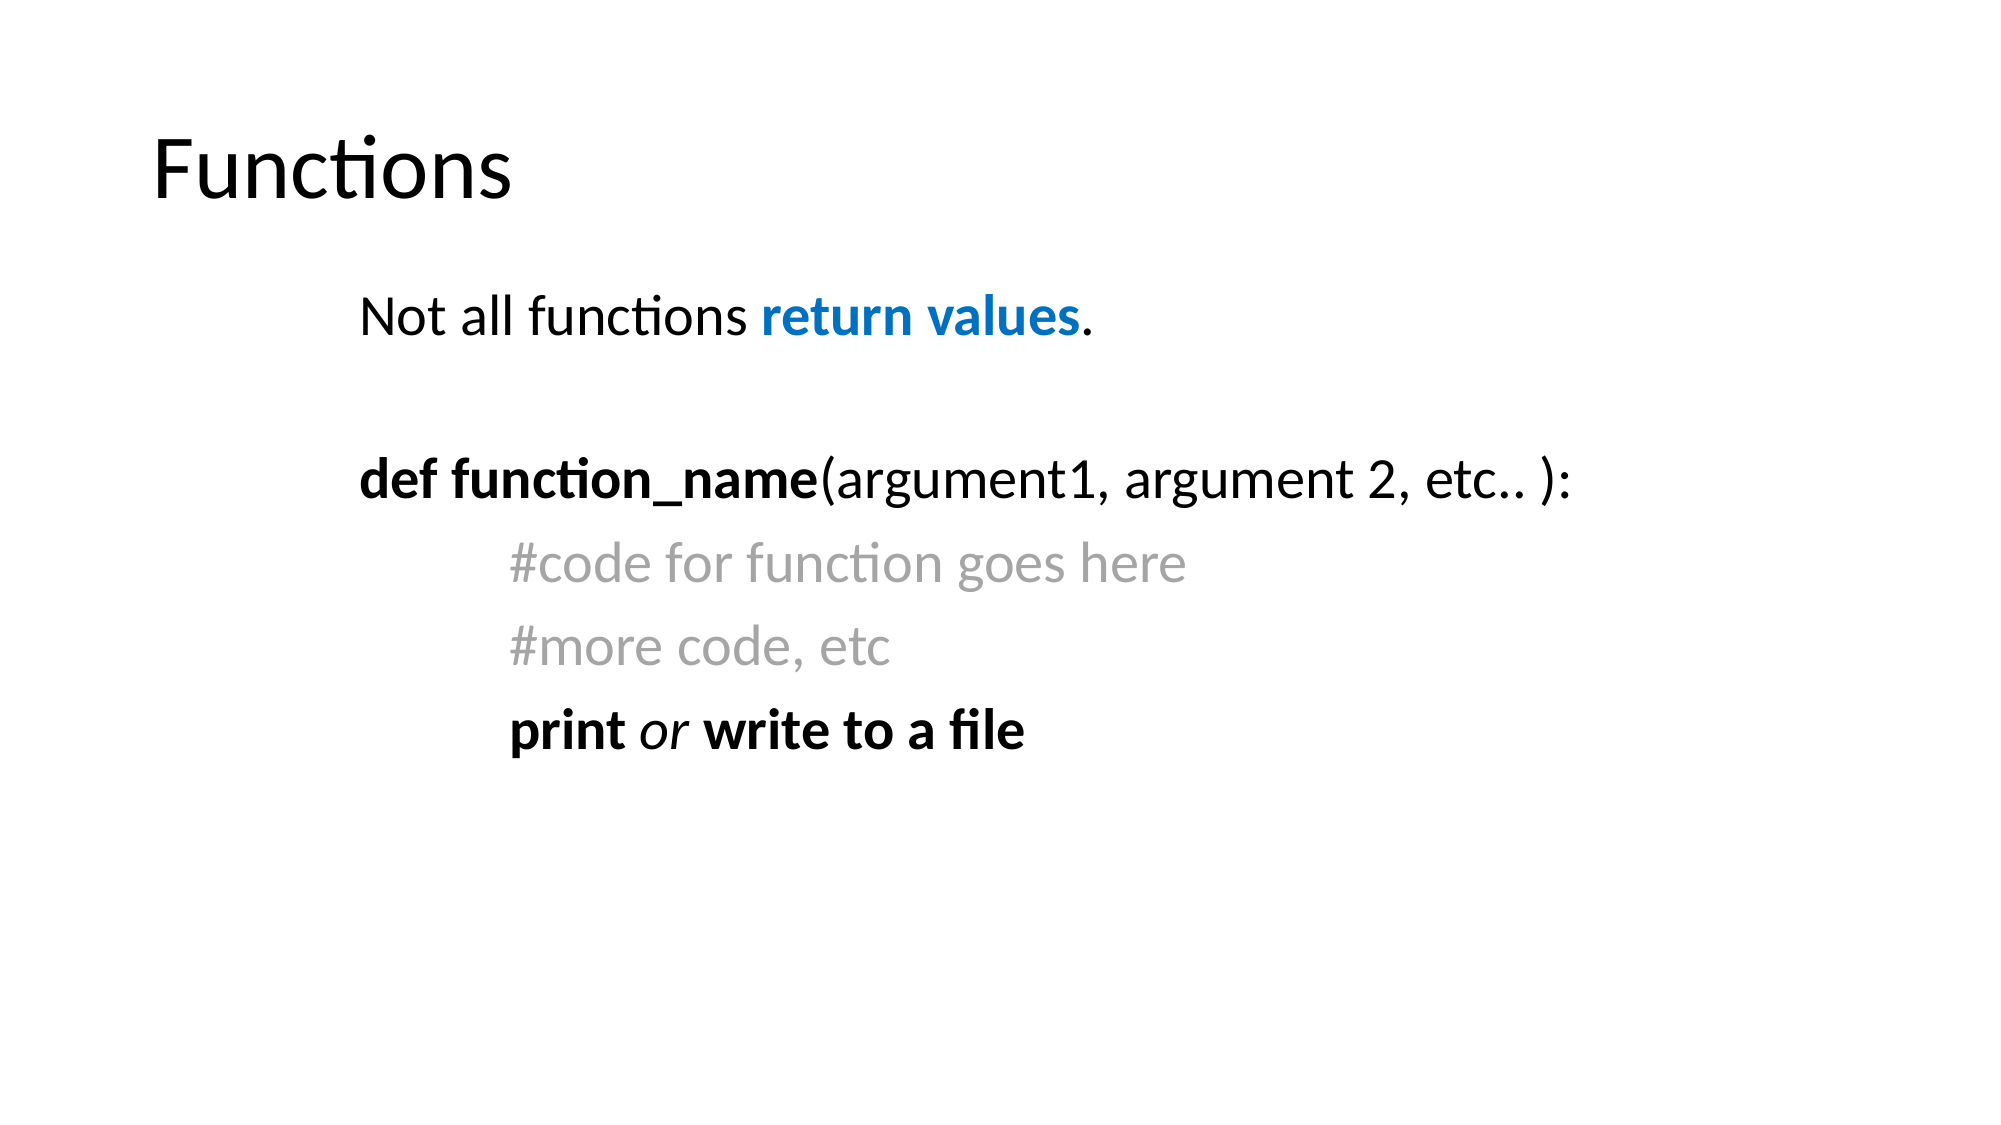

# Functions
Not all functions return values.

def function_name(argument1, argument 2, etc.. ):
	#code for function goes here
	#more code, etc
	print or write to a file